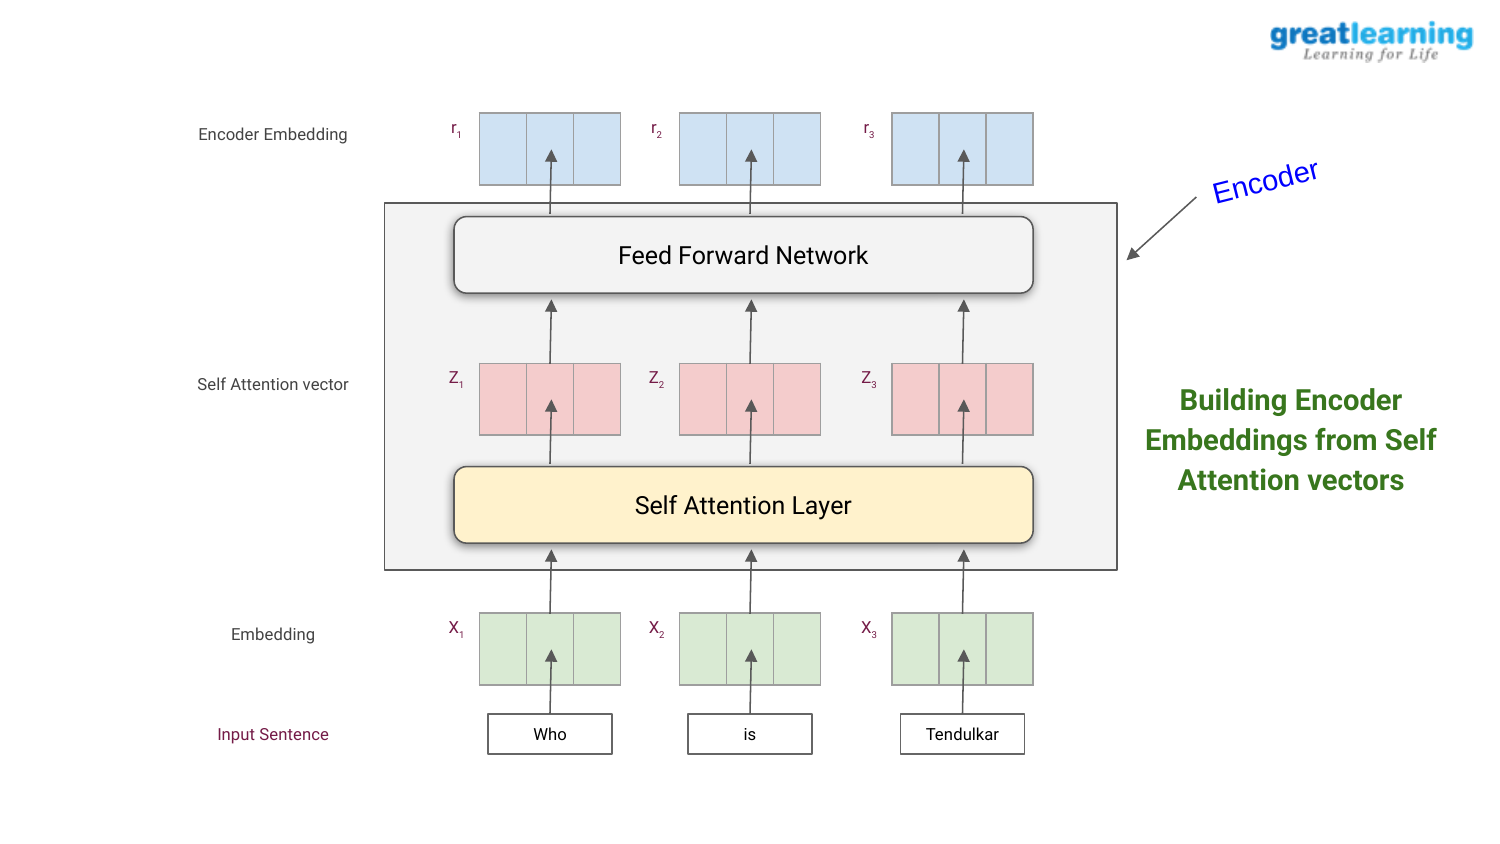

r1
r2
r3
|  |  |  |
| --- | --- | --- |
|  |  |  |
| --- | --- | --- |
|  |  |  |
| --- | --- | --- |
Encoder Embedding
Encoder

Feed Forward Network
Z1
Z2
Z3
|  |  |  |
| --- | --- | --- |
|  |  |  |
| --- | --- | --- |
|  |  |  |
| --- | --- | --- |
Self Attention vector
Building Encoder Embeddings from Self Attention vectors
Self Attention Layer
X1
X2
X3
|  |  |  |
| --- | --- | --- |
|  |  |  |
| --- | --- | --- |
|  |  |  |
| --- | --- | --- |
Embedding
Input Sentence
Who
is
Tendulkar